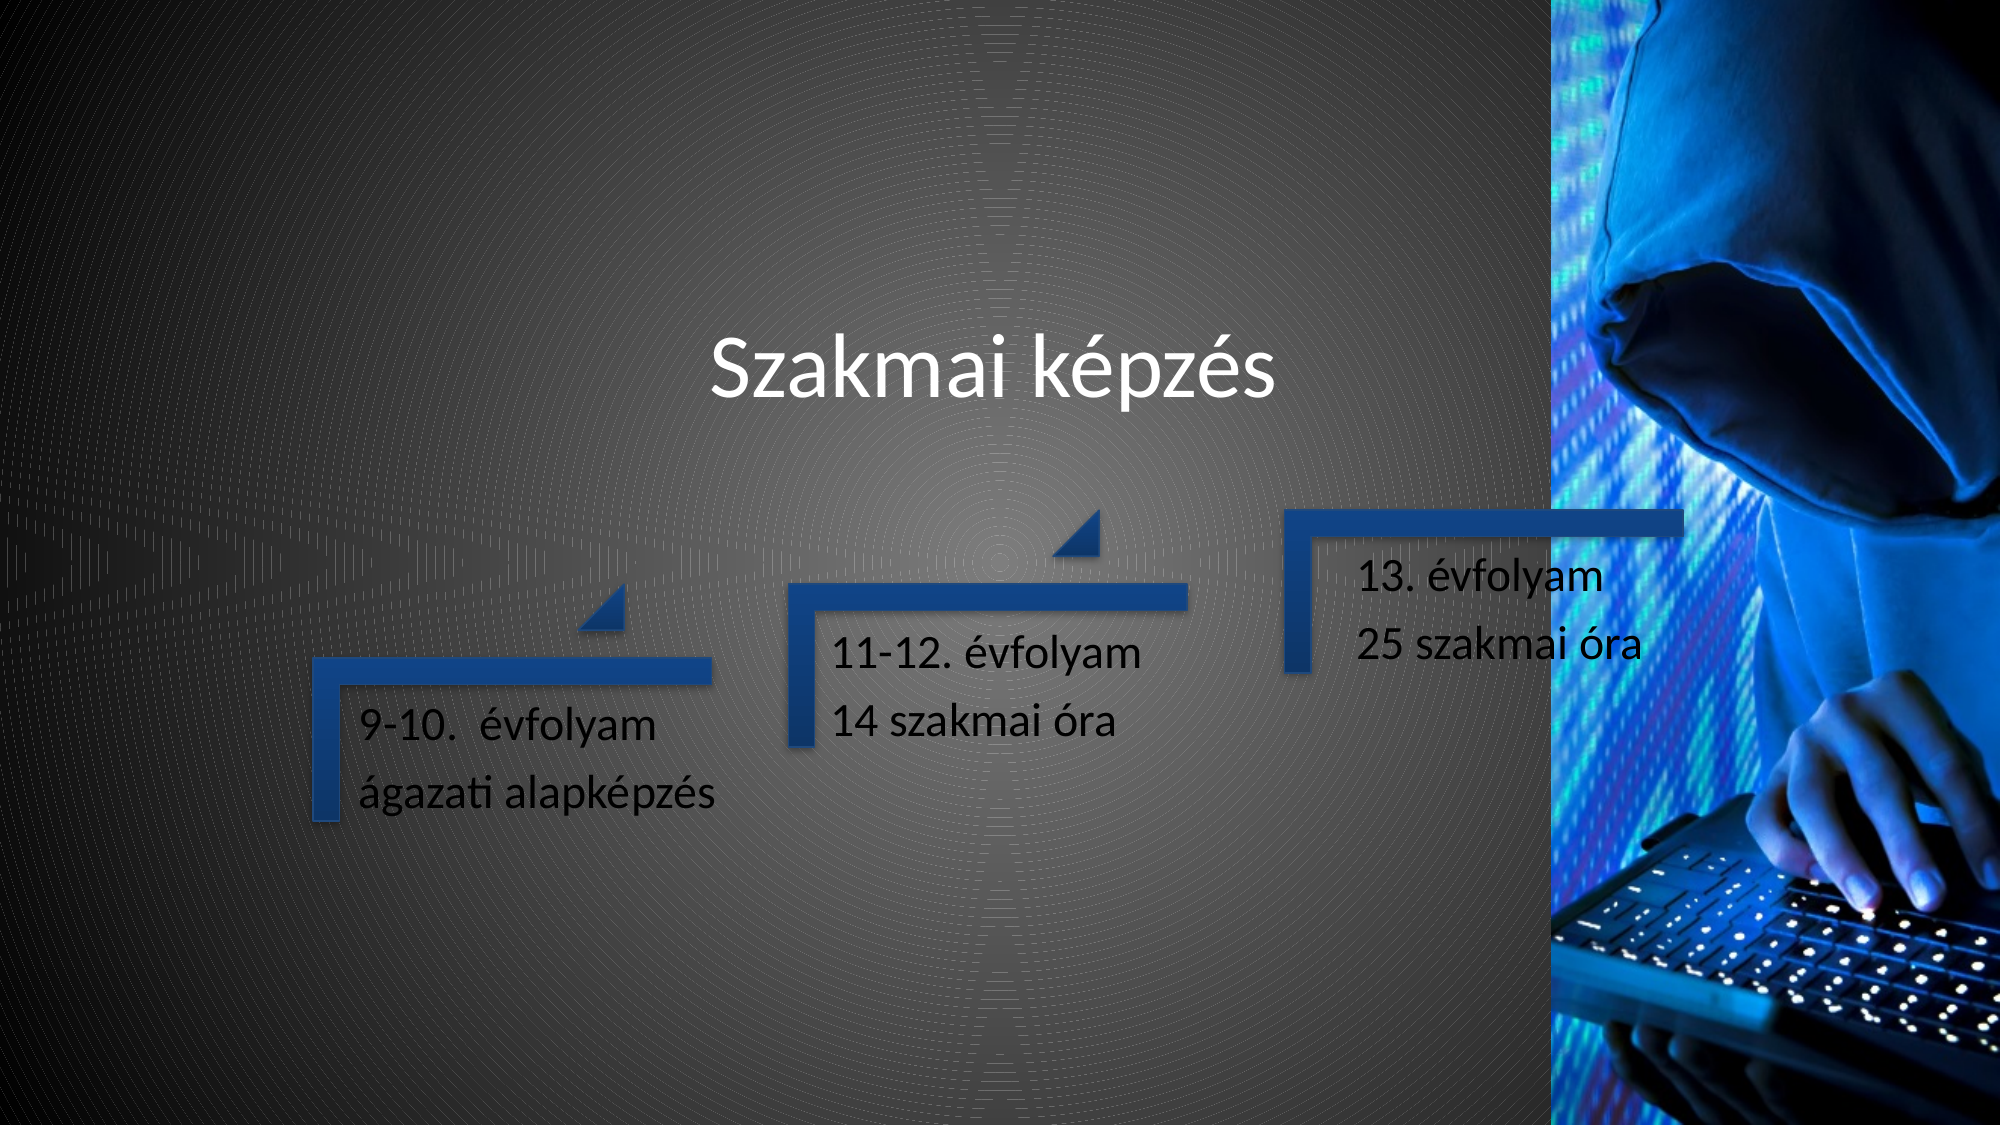

# Szakmai képzés
9-10.  évfolyam
ágazati alapképzés
11-12. évfolyam
14 szakmai óra
13. évfolyam
25 szakmai óra